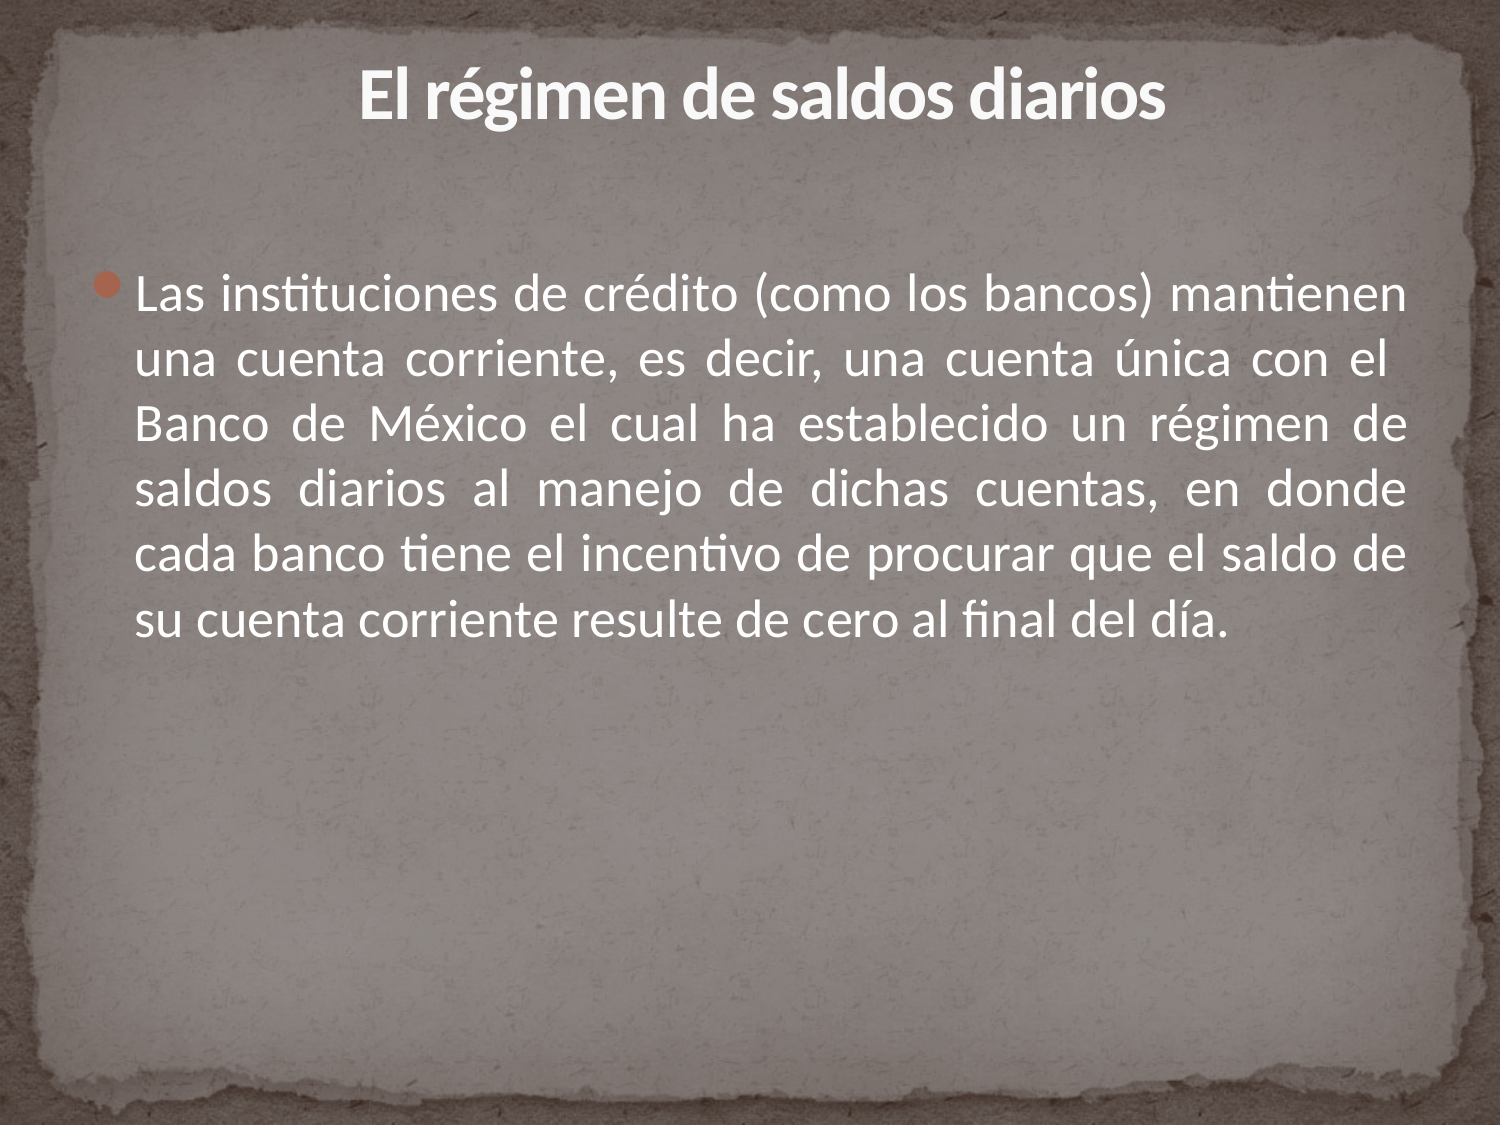

# El régimen de saldos diarios
Las instituciones de crédito (como los bancos) mantienen una cuenta corriente, es decir, una cuenta única con el  Banco de México el cual ha establecido un régimen de saldos diarios al manejo de dichas cuentas, en donde cada banco tiene el incentivo de procurar que el saldo de su cuenta corriente resulte de cero al final del día.